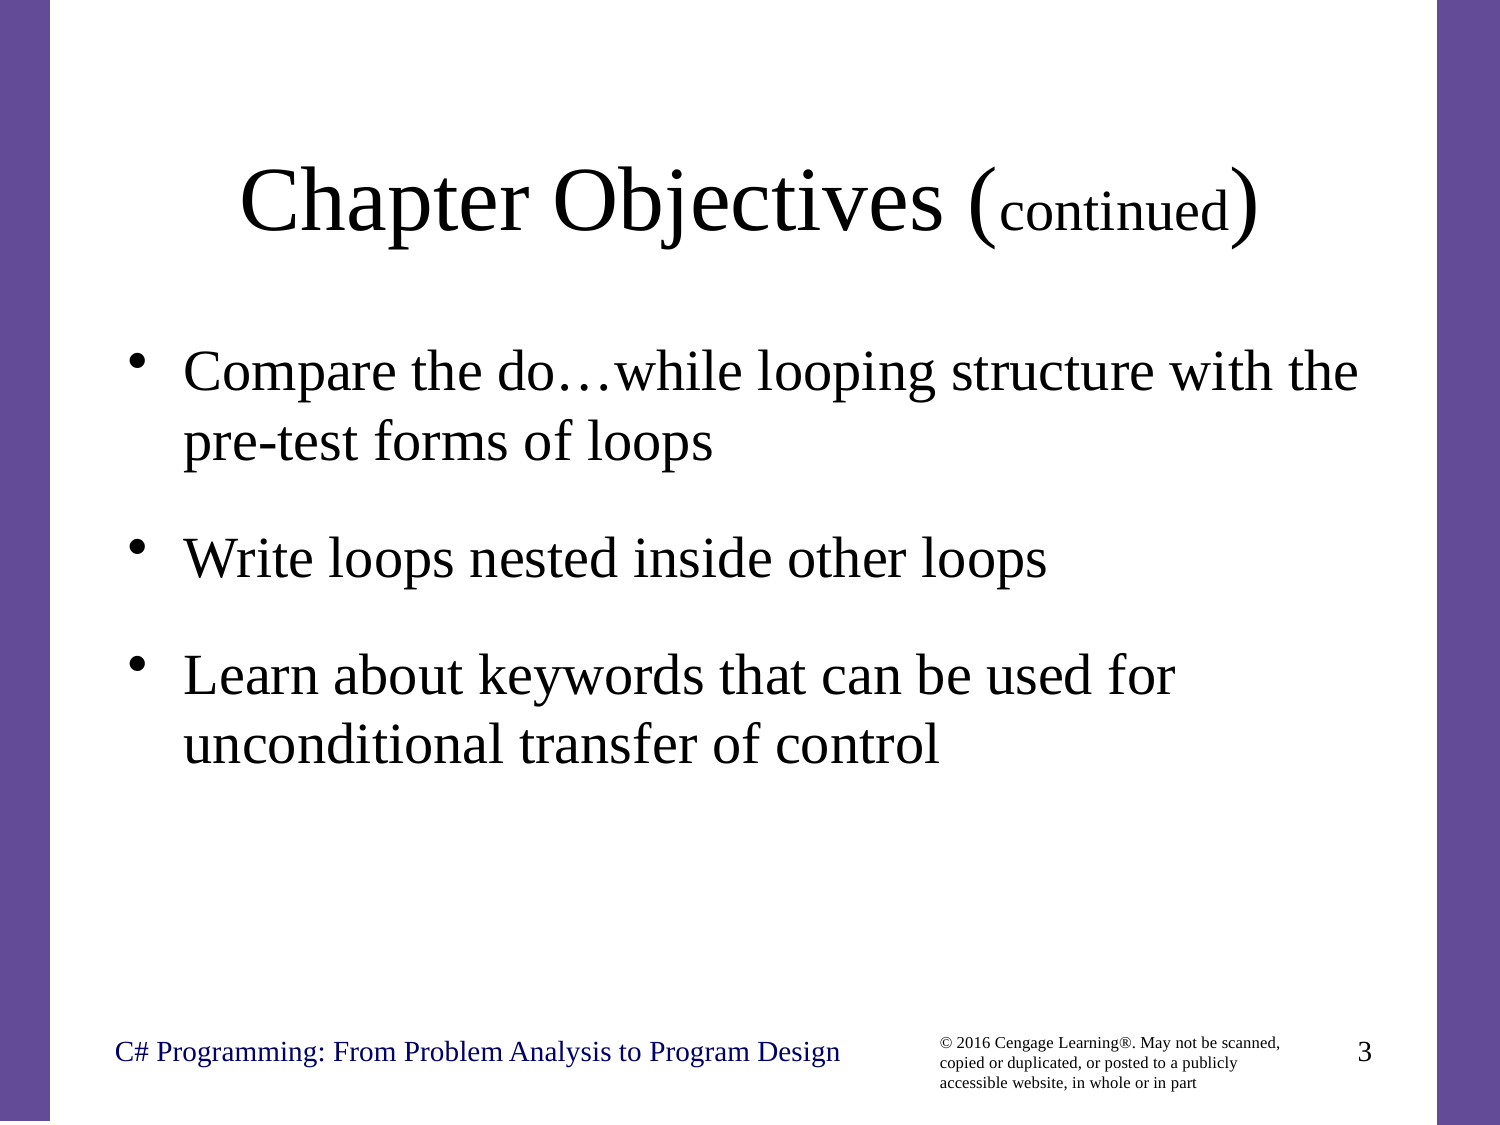

# Chapter Objectives (continued)
Compare the do…while looping structure with the pre-test forms of loops
Write loops nested inside other loops
Learn about keywords that can be used for unconditional transfer of control
C# Programming: From Problem Analysis to Program Design

3